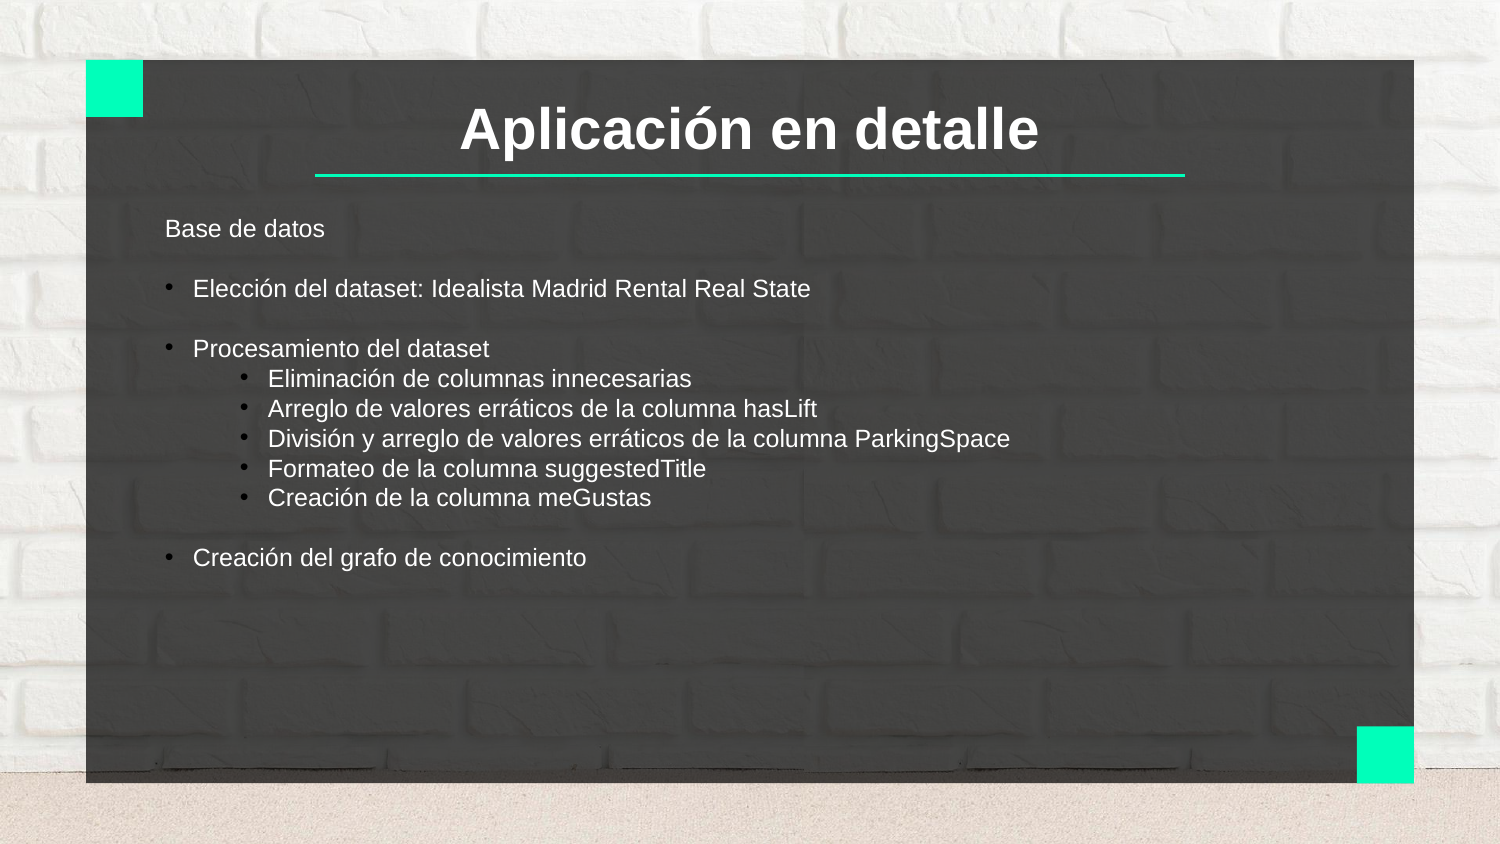

# Aplicación en detalle
Base de datos

Elección del dataset: Idealista Madrid Rental Real State

Procesamiento del dataset
Eliminación de columnas innecesarias
Arreglo de valores erráticos de la columna hasLift
División y arreglo de valores erráticos de la columna ParkingSpace
Formateo de la columna suggestedTitle
Creación de la columna meGustas

Creación del grafo de conocimiento